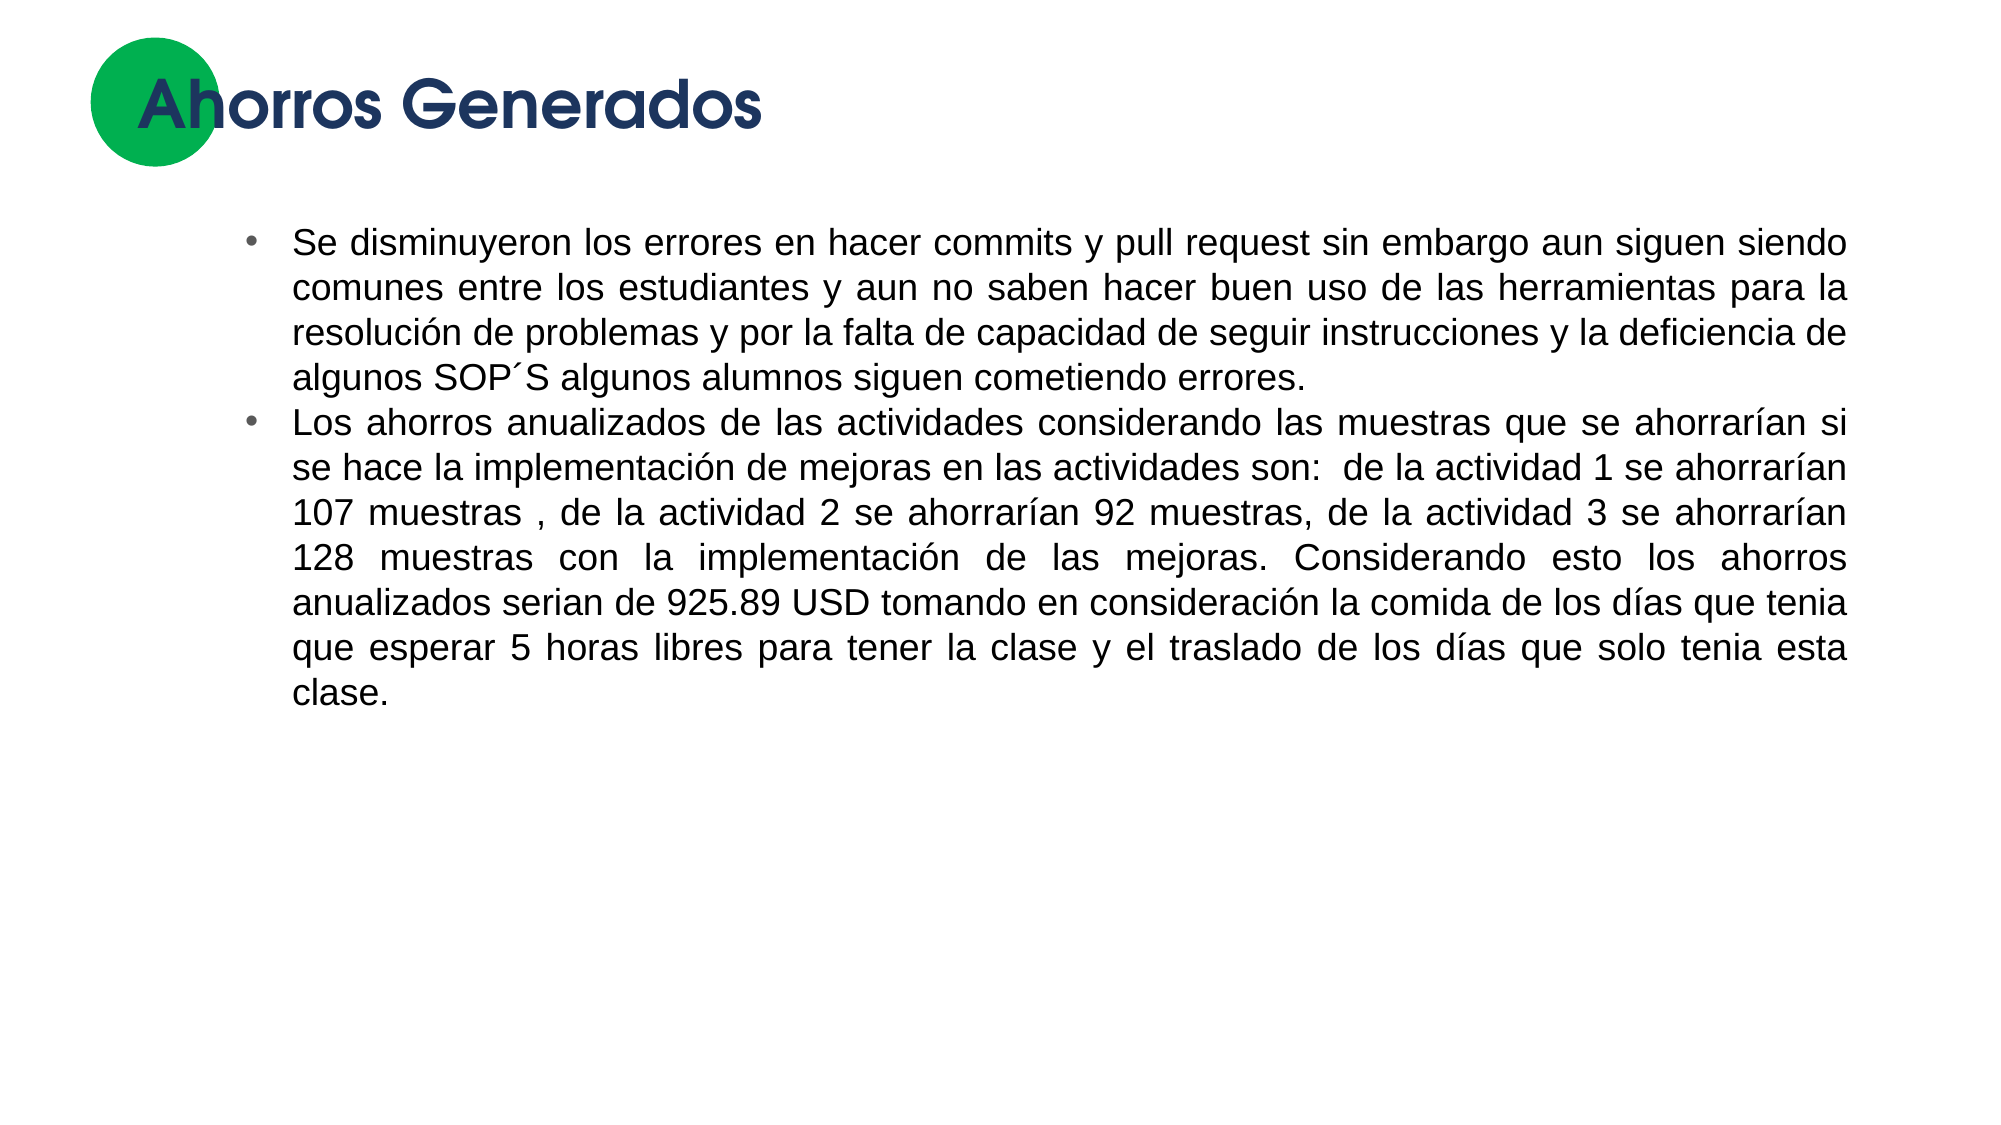

# Ahorros Generados
Se disminuyeron los errores en hacer commits y pull request sin embargo aun siguen siendo comunes entre los estudiantes y aun no saben hacer buen uso de las herramientas para la resolución de problemas y por la falta de capacidad de seguir instrucciones y la deficiencia de algunos SOP´S algunos alumnos siguen cometiendo errores.
Los ahorros anualizados de las actividades considerando las muestras que se ahorrarían si se hace la implementación de mejoras en las actividades son:  de la actividad 1 se ahorrarían 107 muestras , de la actividad 2 se ahorrarían 92 muestras, de la actividad 3 se ahorrarían 128 muestras con la implementación de las mejoras. Considerando esto los ahorros anualizados serian de 925.89 USD tomando en consideración la comida de los días que tenia que esperar 5 horas libres para tener la clase y el traslado de los días que solo tenia esta clase.